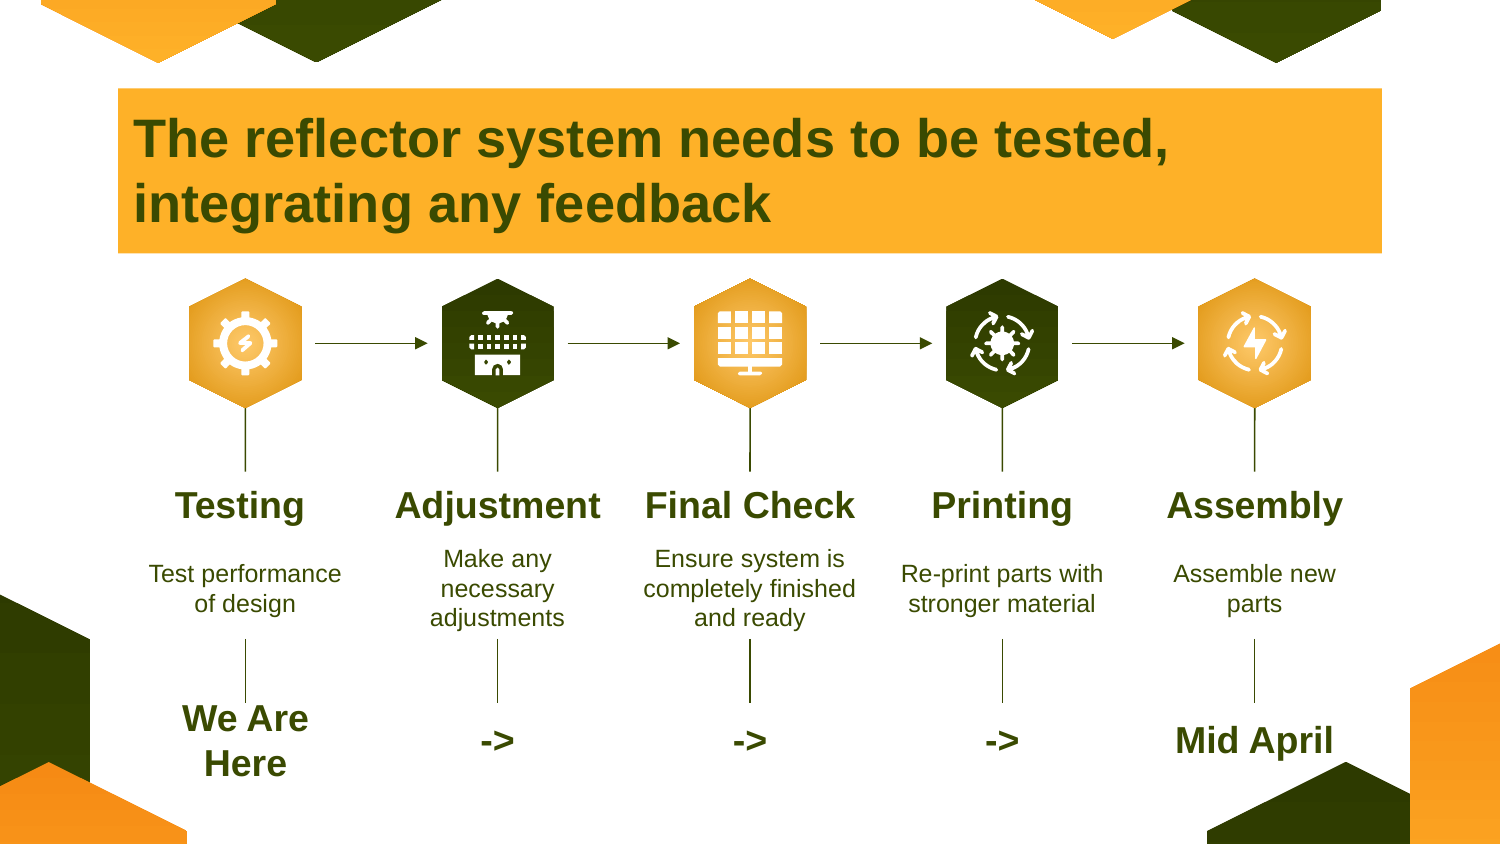

# The reflector system needs to be tested, integrating any feedback

Testing
Adjustment
Final Check
Printing
Assembly
Test performance of design
Make any necessary adjustments
Ensure system is completely finished and ready
Re-print parts with stronger material
Assemble new parts
We Are Here
->
->
->
Mid April